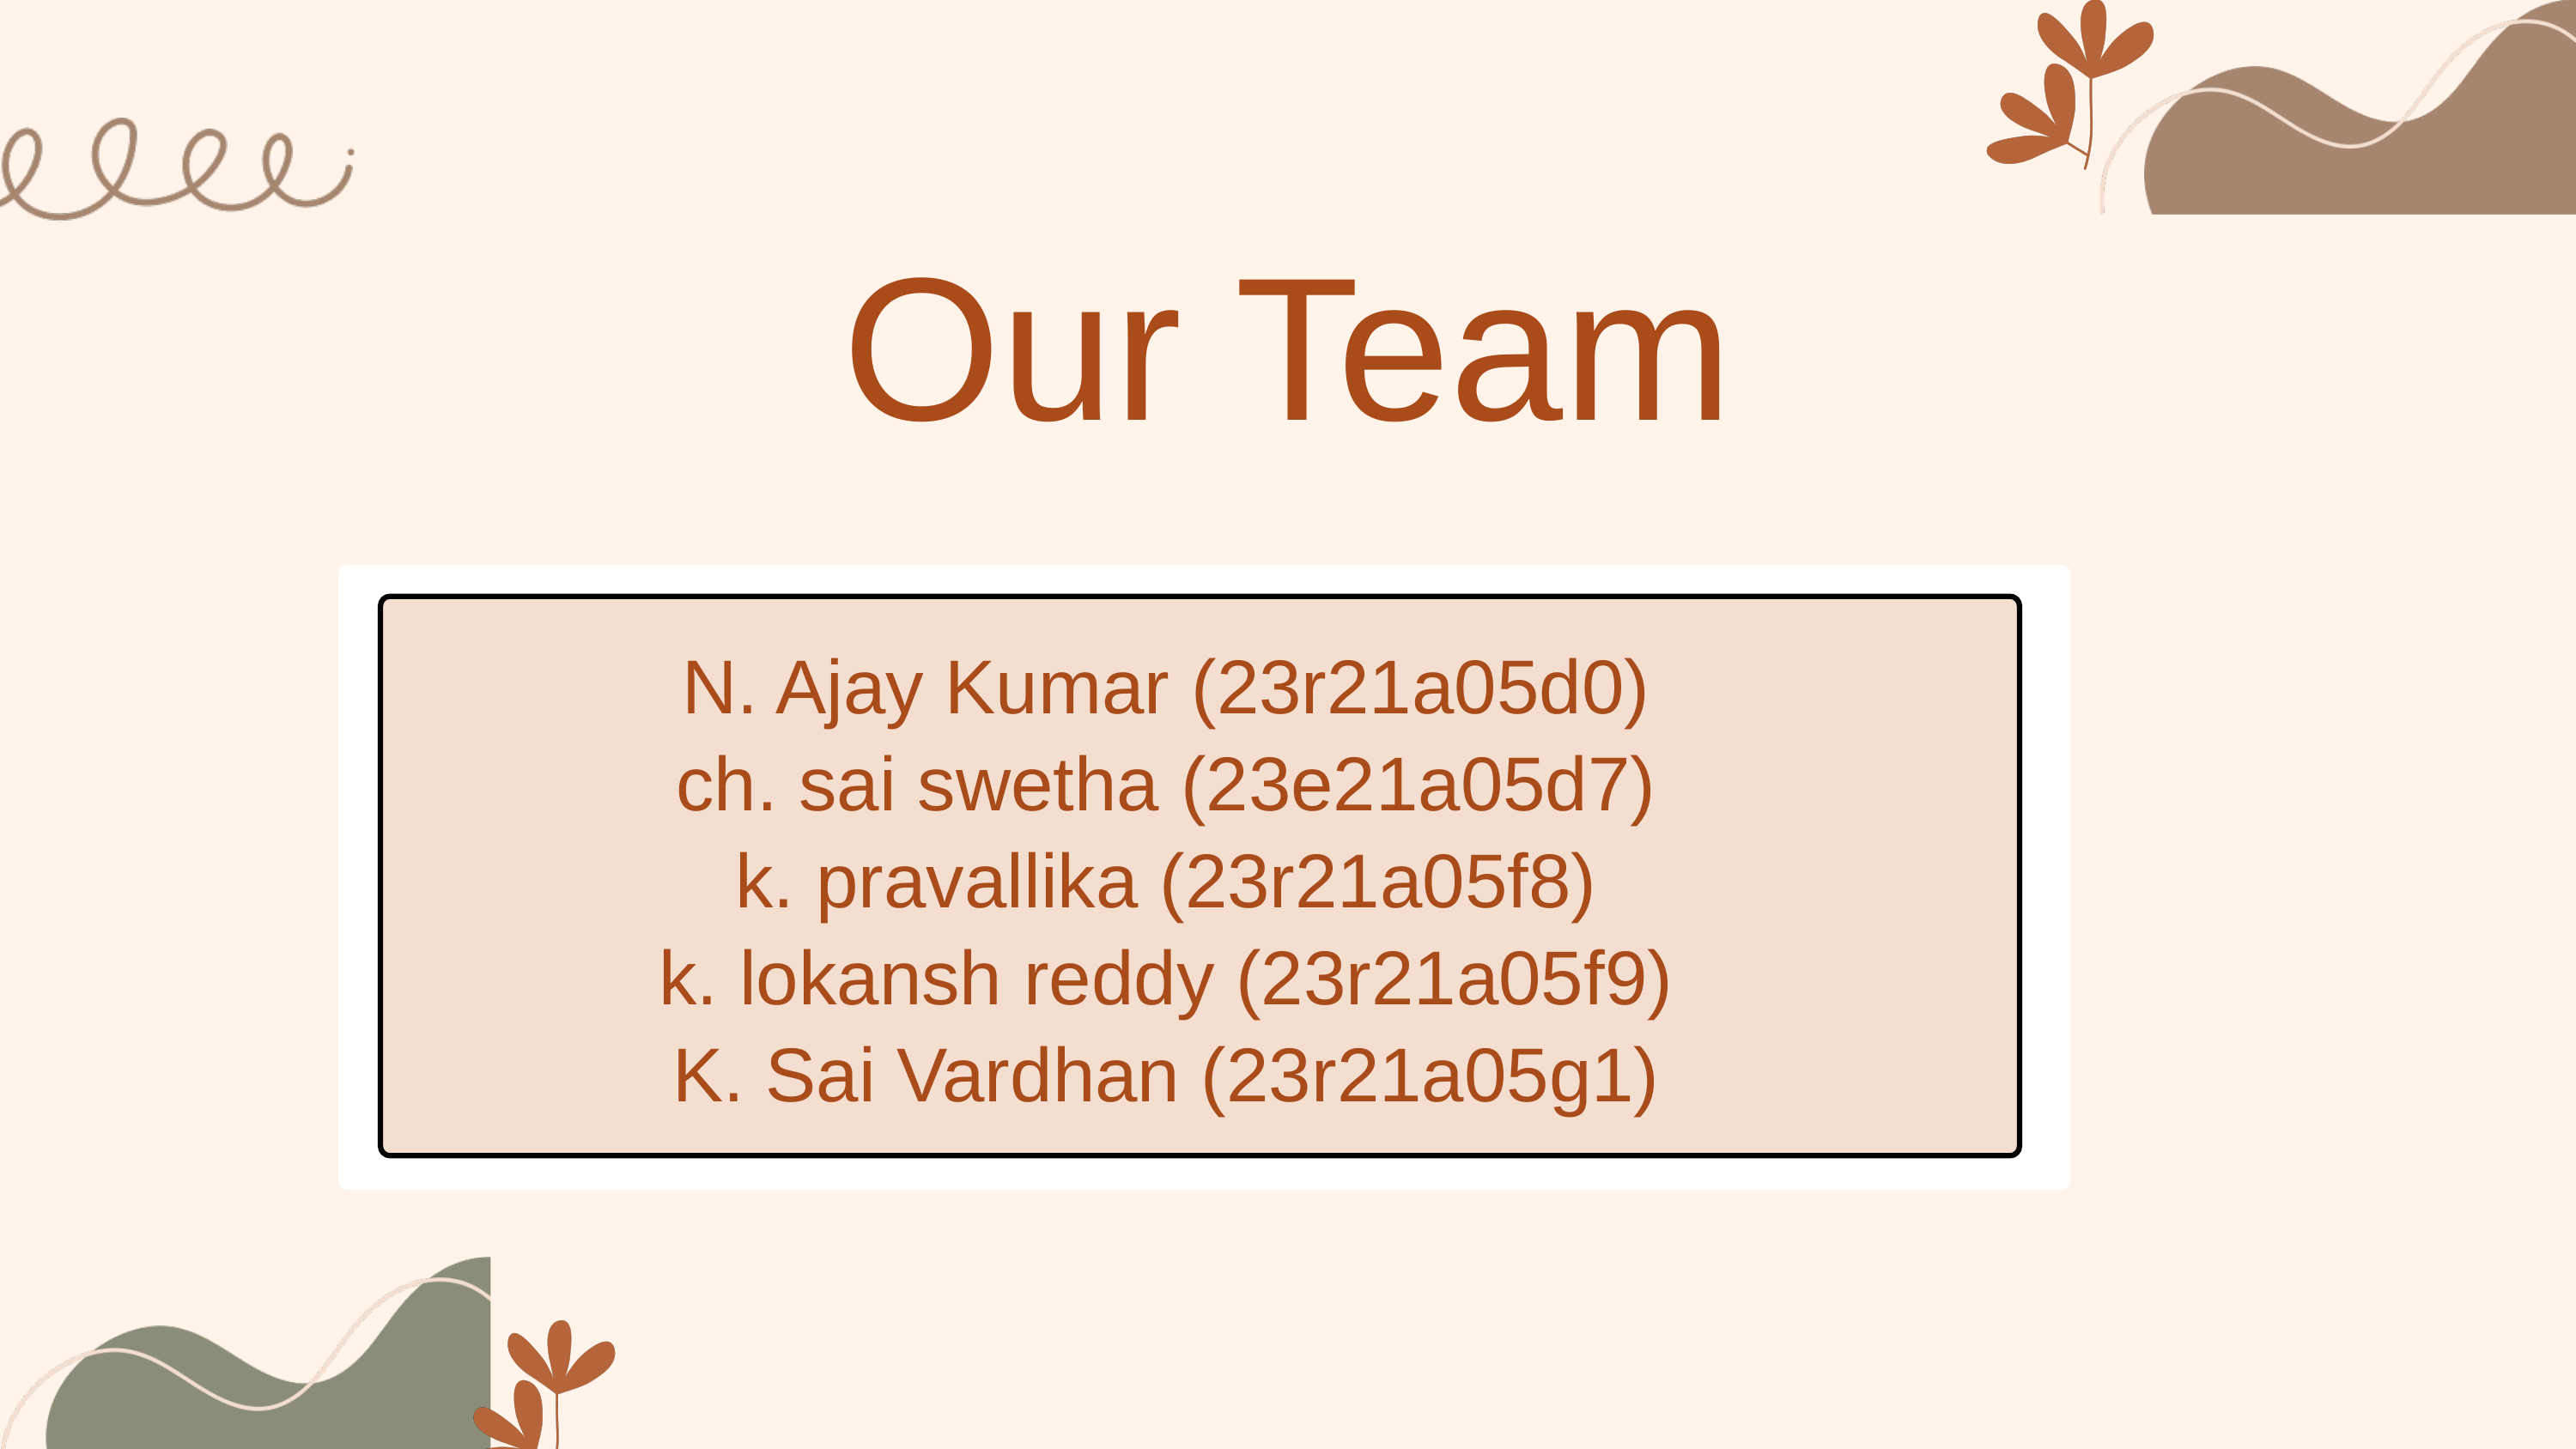

Our Team

N. Ajay Kumar (23r21a05d0)
ch. sai swetha (23e21a05d7)
k. pravallika (23r21a05f8)
k. lokansh reddy (23r21a05f9)
K. Sai Vardhan (23r21a05g1)